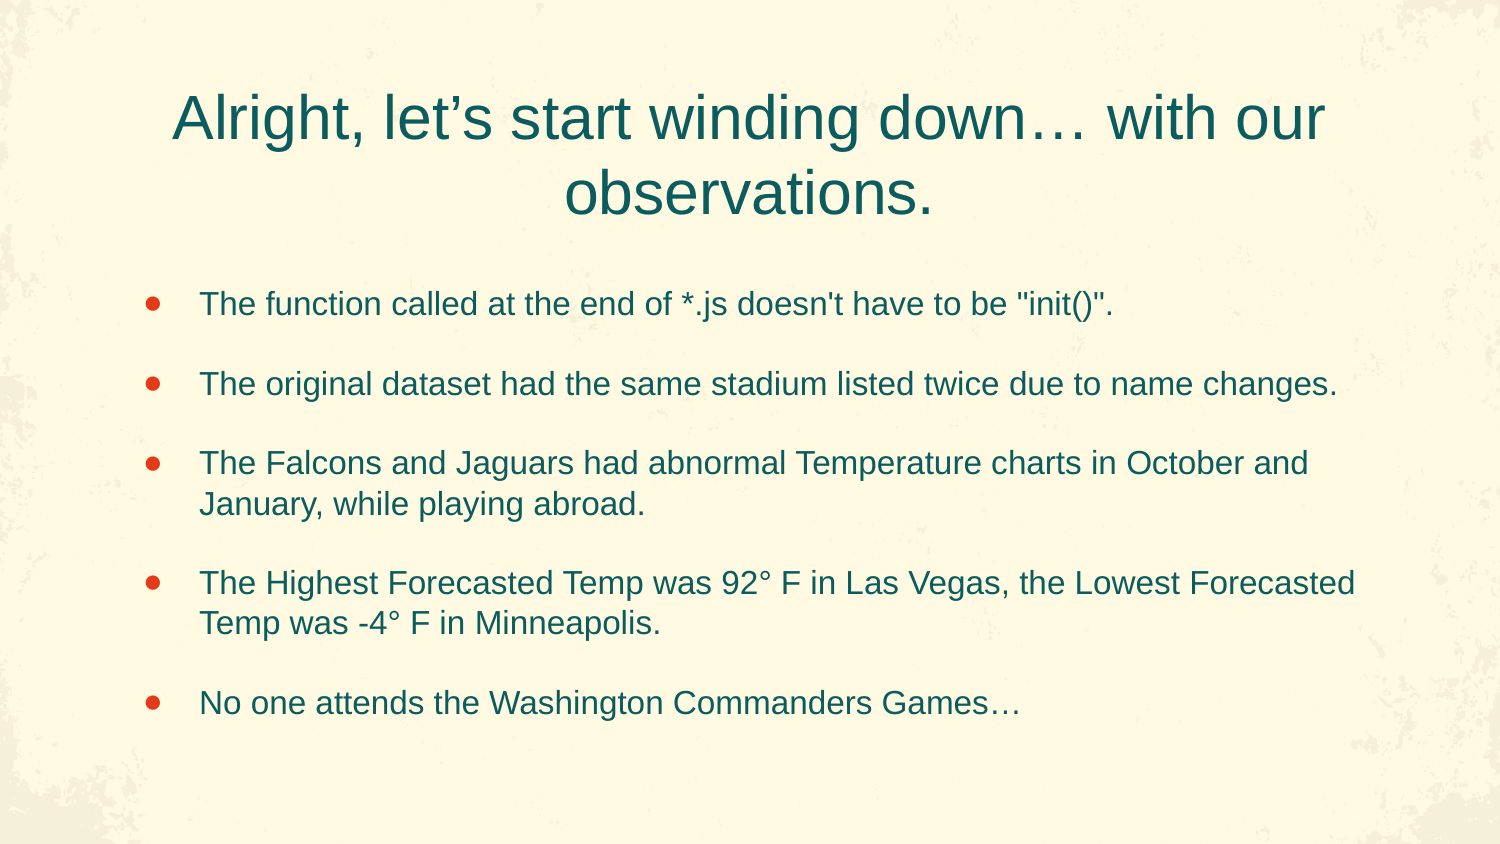

# Alright, let’s start winding down… with our observations.

The function called at the end of *.js doesn't have to be "init()".
The original dataset had the same stadium listed twice due to name changes.

The Falcons and Jaguars had abnormal Temperature charts in October and January, while playing abroad.
The Highest Forecasted Temp was 92° F in Las Vegas, the Lowest Forecasted Temp was -4° F in Minneapolis.

No one attends the Washington Commanders Games…